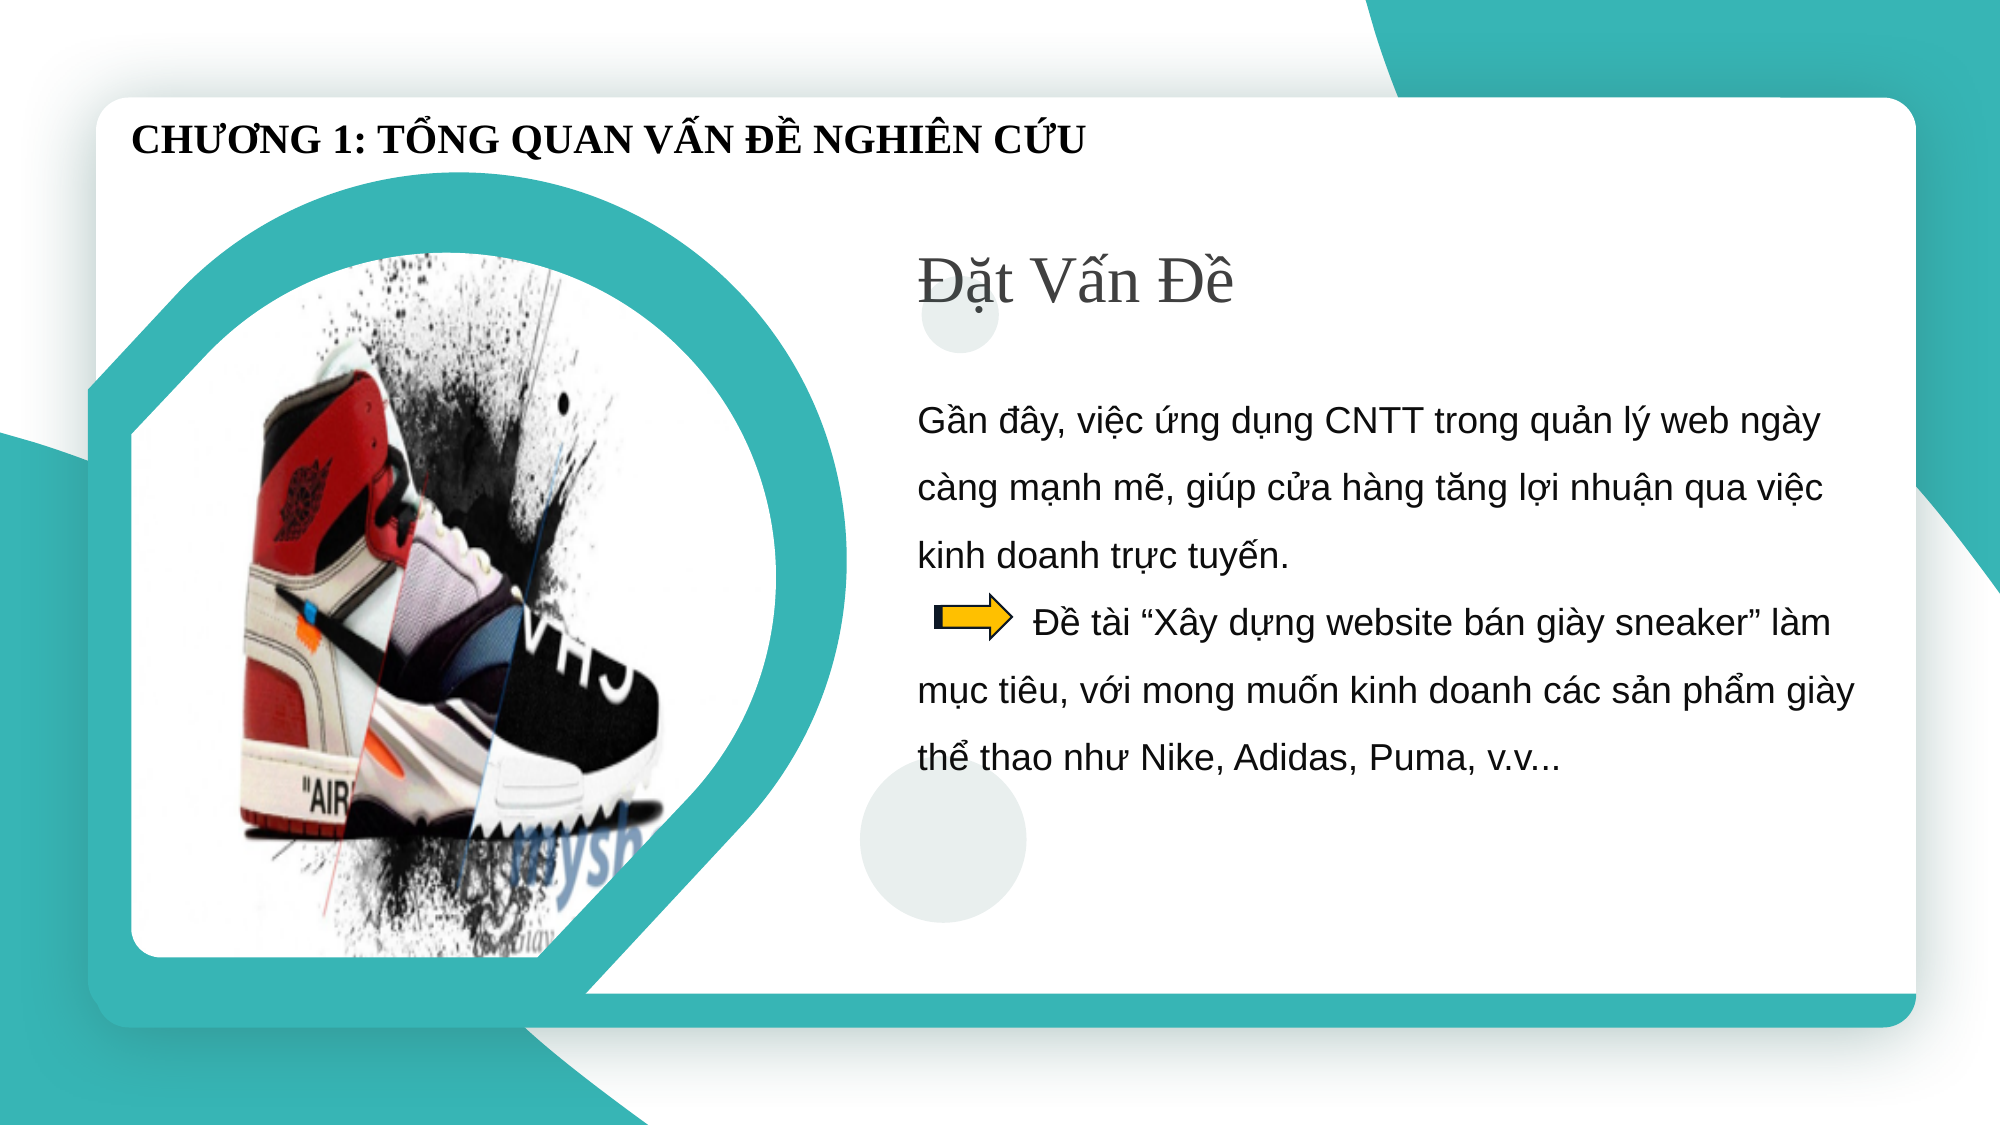

CHƯƠNG 1: TỔNG QUAN VẤN ĐỀ NGHIÊN CỨU

Đặt Vấn Đề

Gần đây, việc ứng dụng CNTT trong quản lý web ngày càng mạnh mẽ, giúp cửa hàng tăng lợi nhuận qua việc kinh doanh trực tuyến.
           Đề tài “Xây dựng website bán giày sneaker” làm mục tiêu, với mong muốn kinh doanh các sản phẩm giày thể thao như Nike, Adidas, Puma, v.v...